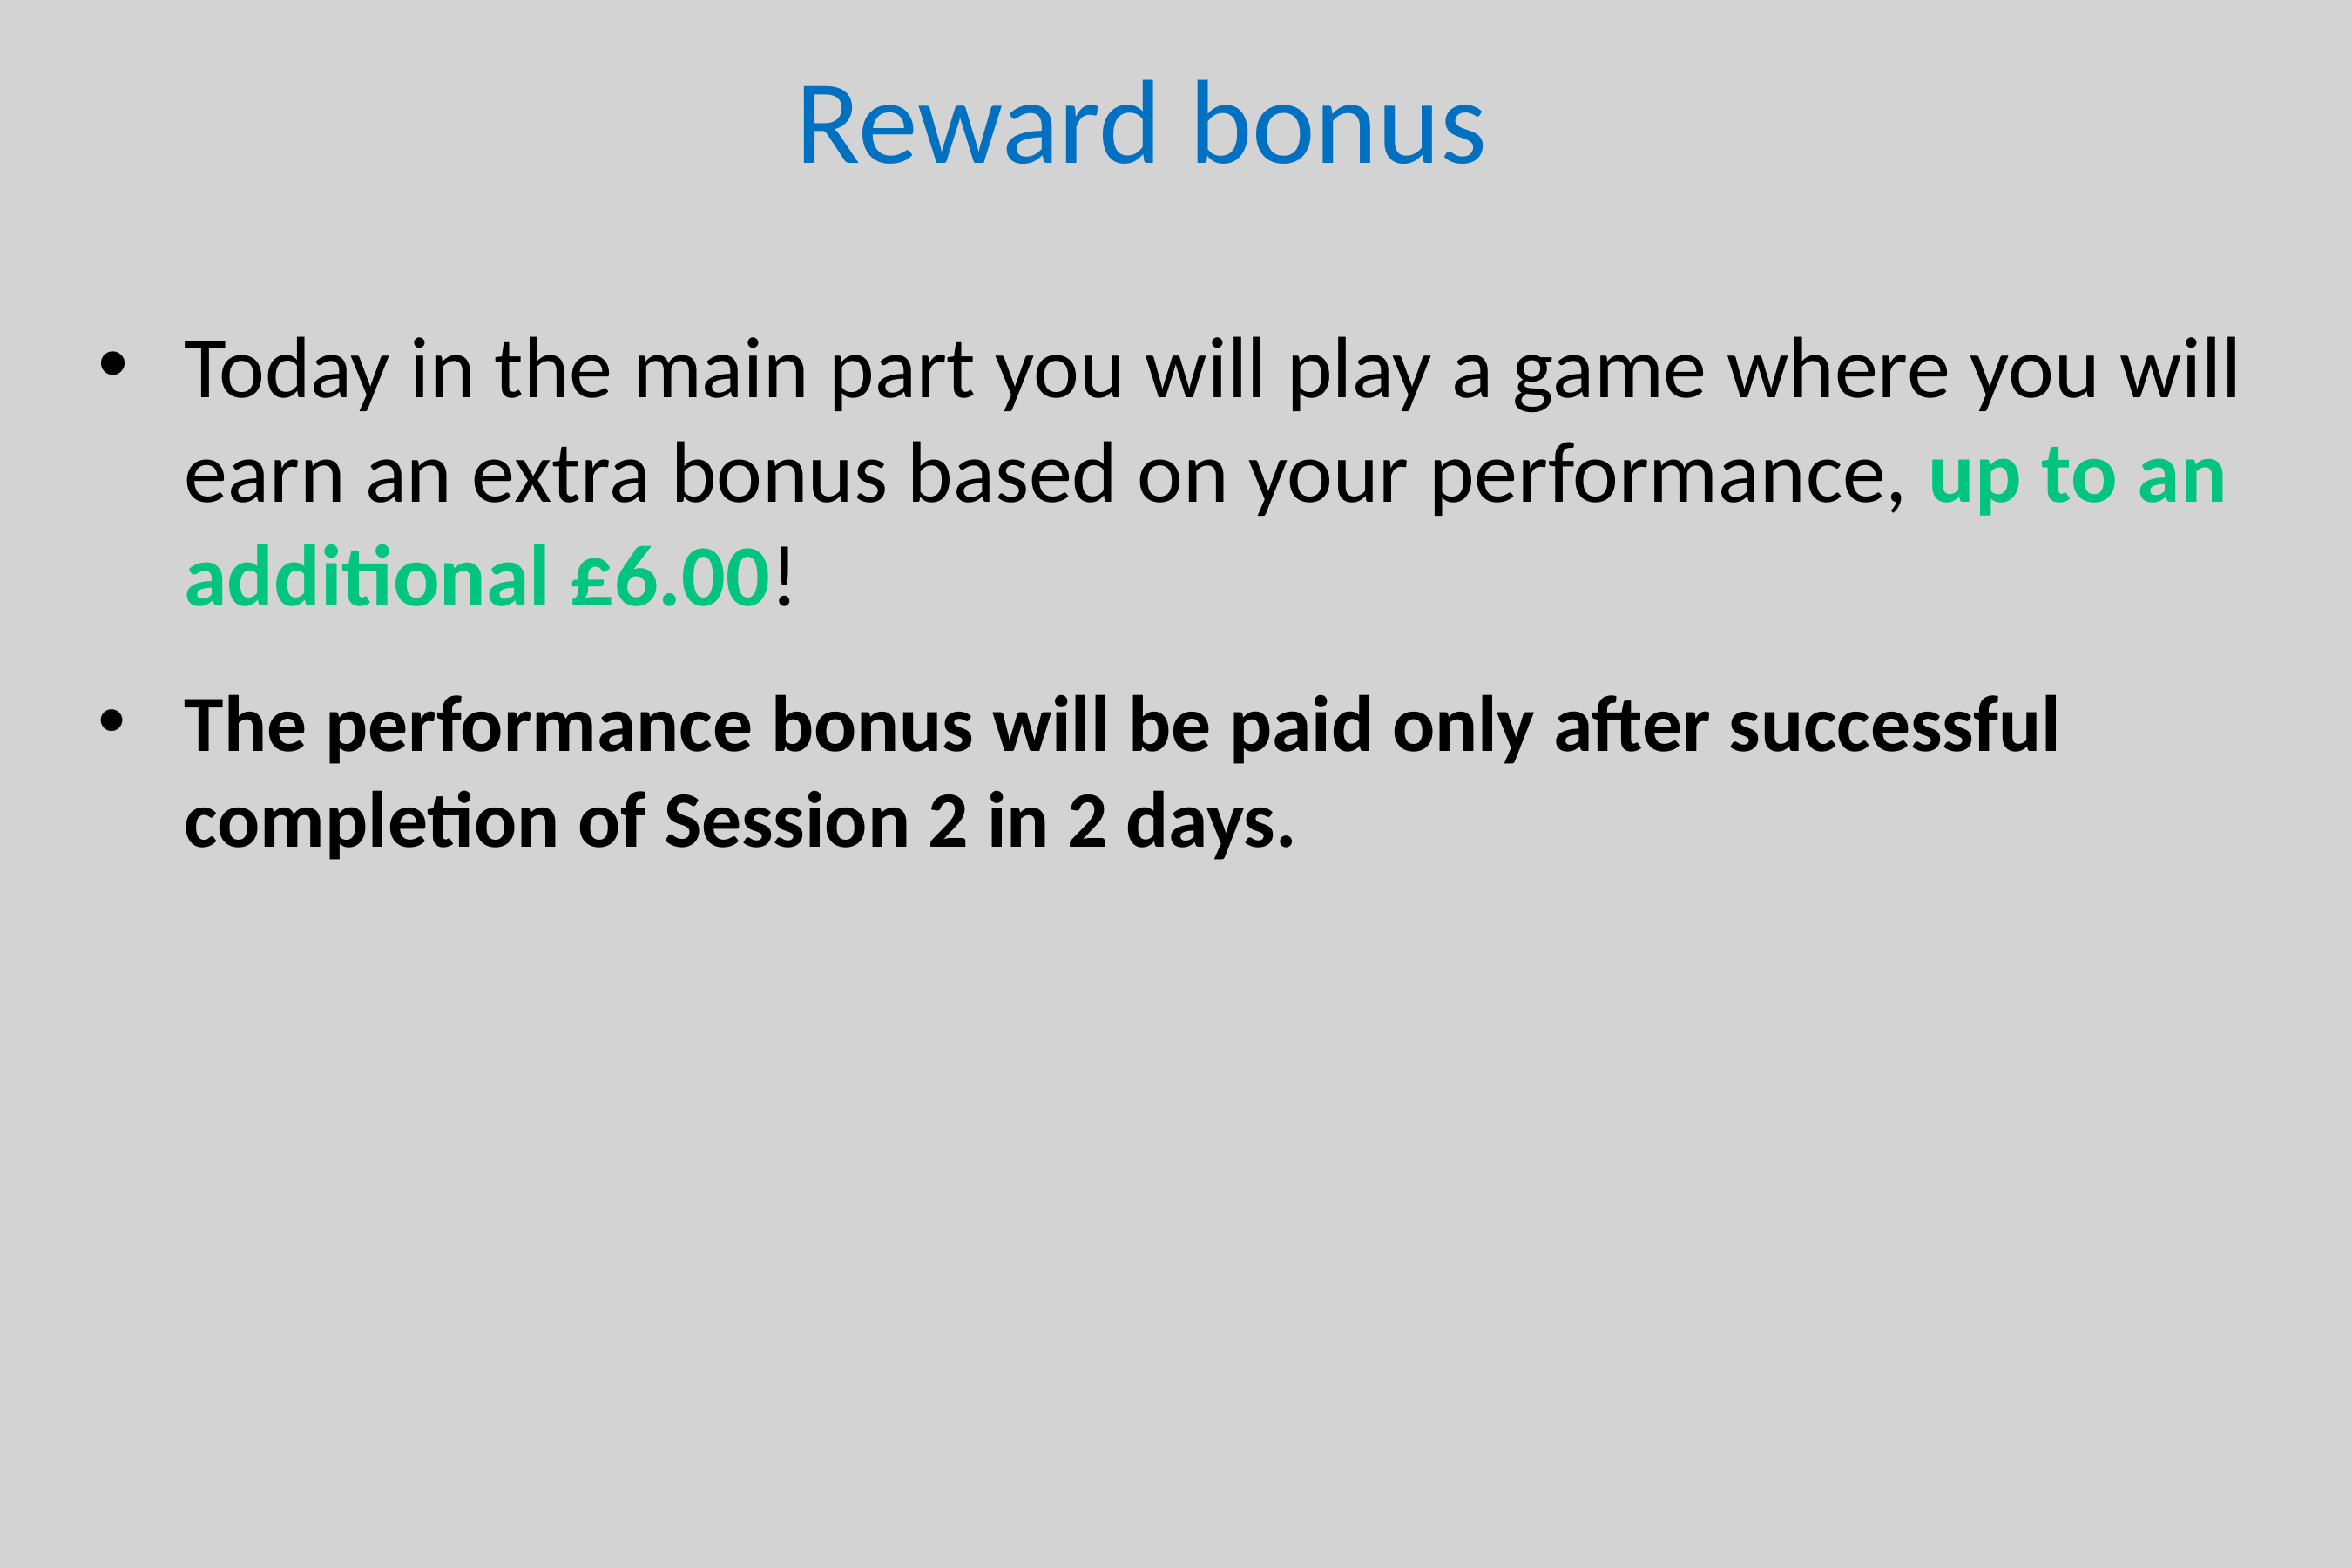

Reward bonus
Today in the main part you will play a game where you will earn an extra bonus based on your performance, up to an additional £6.00!

The performance bonus will be paid only after successful completion of Session 2 in 2 days.